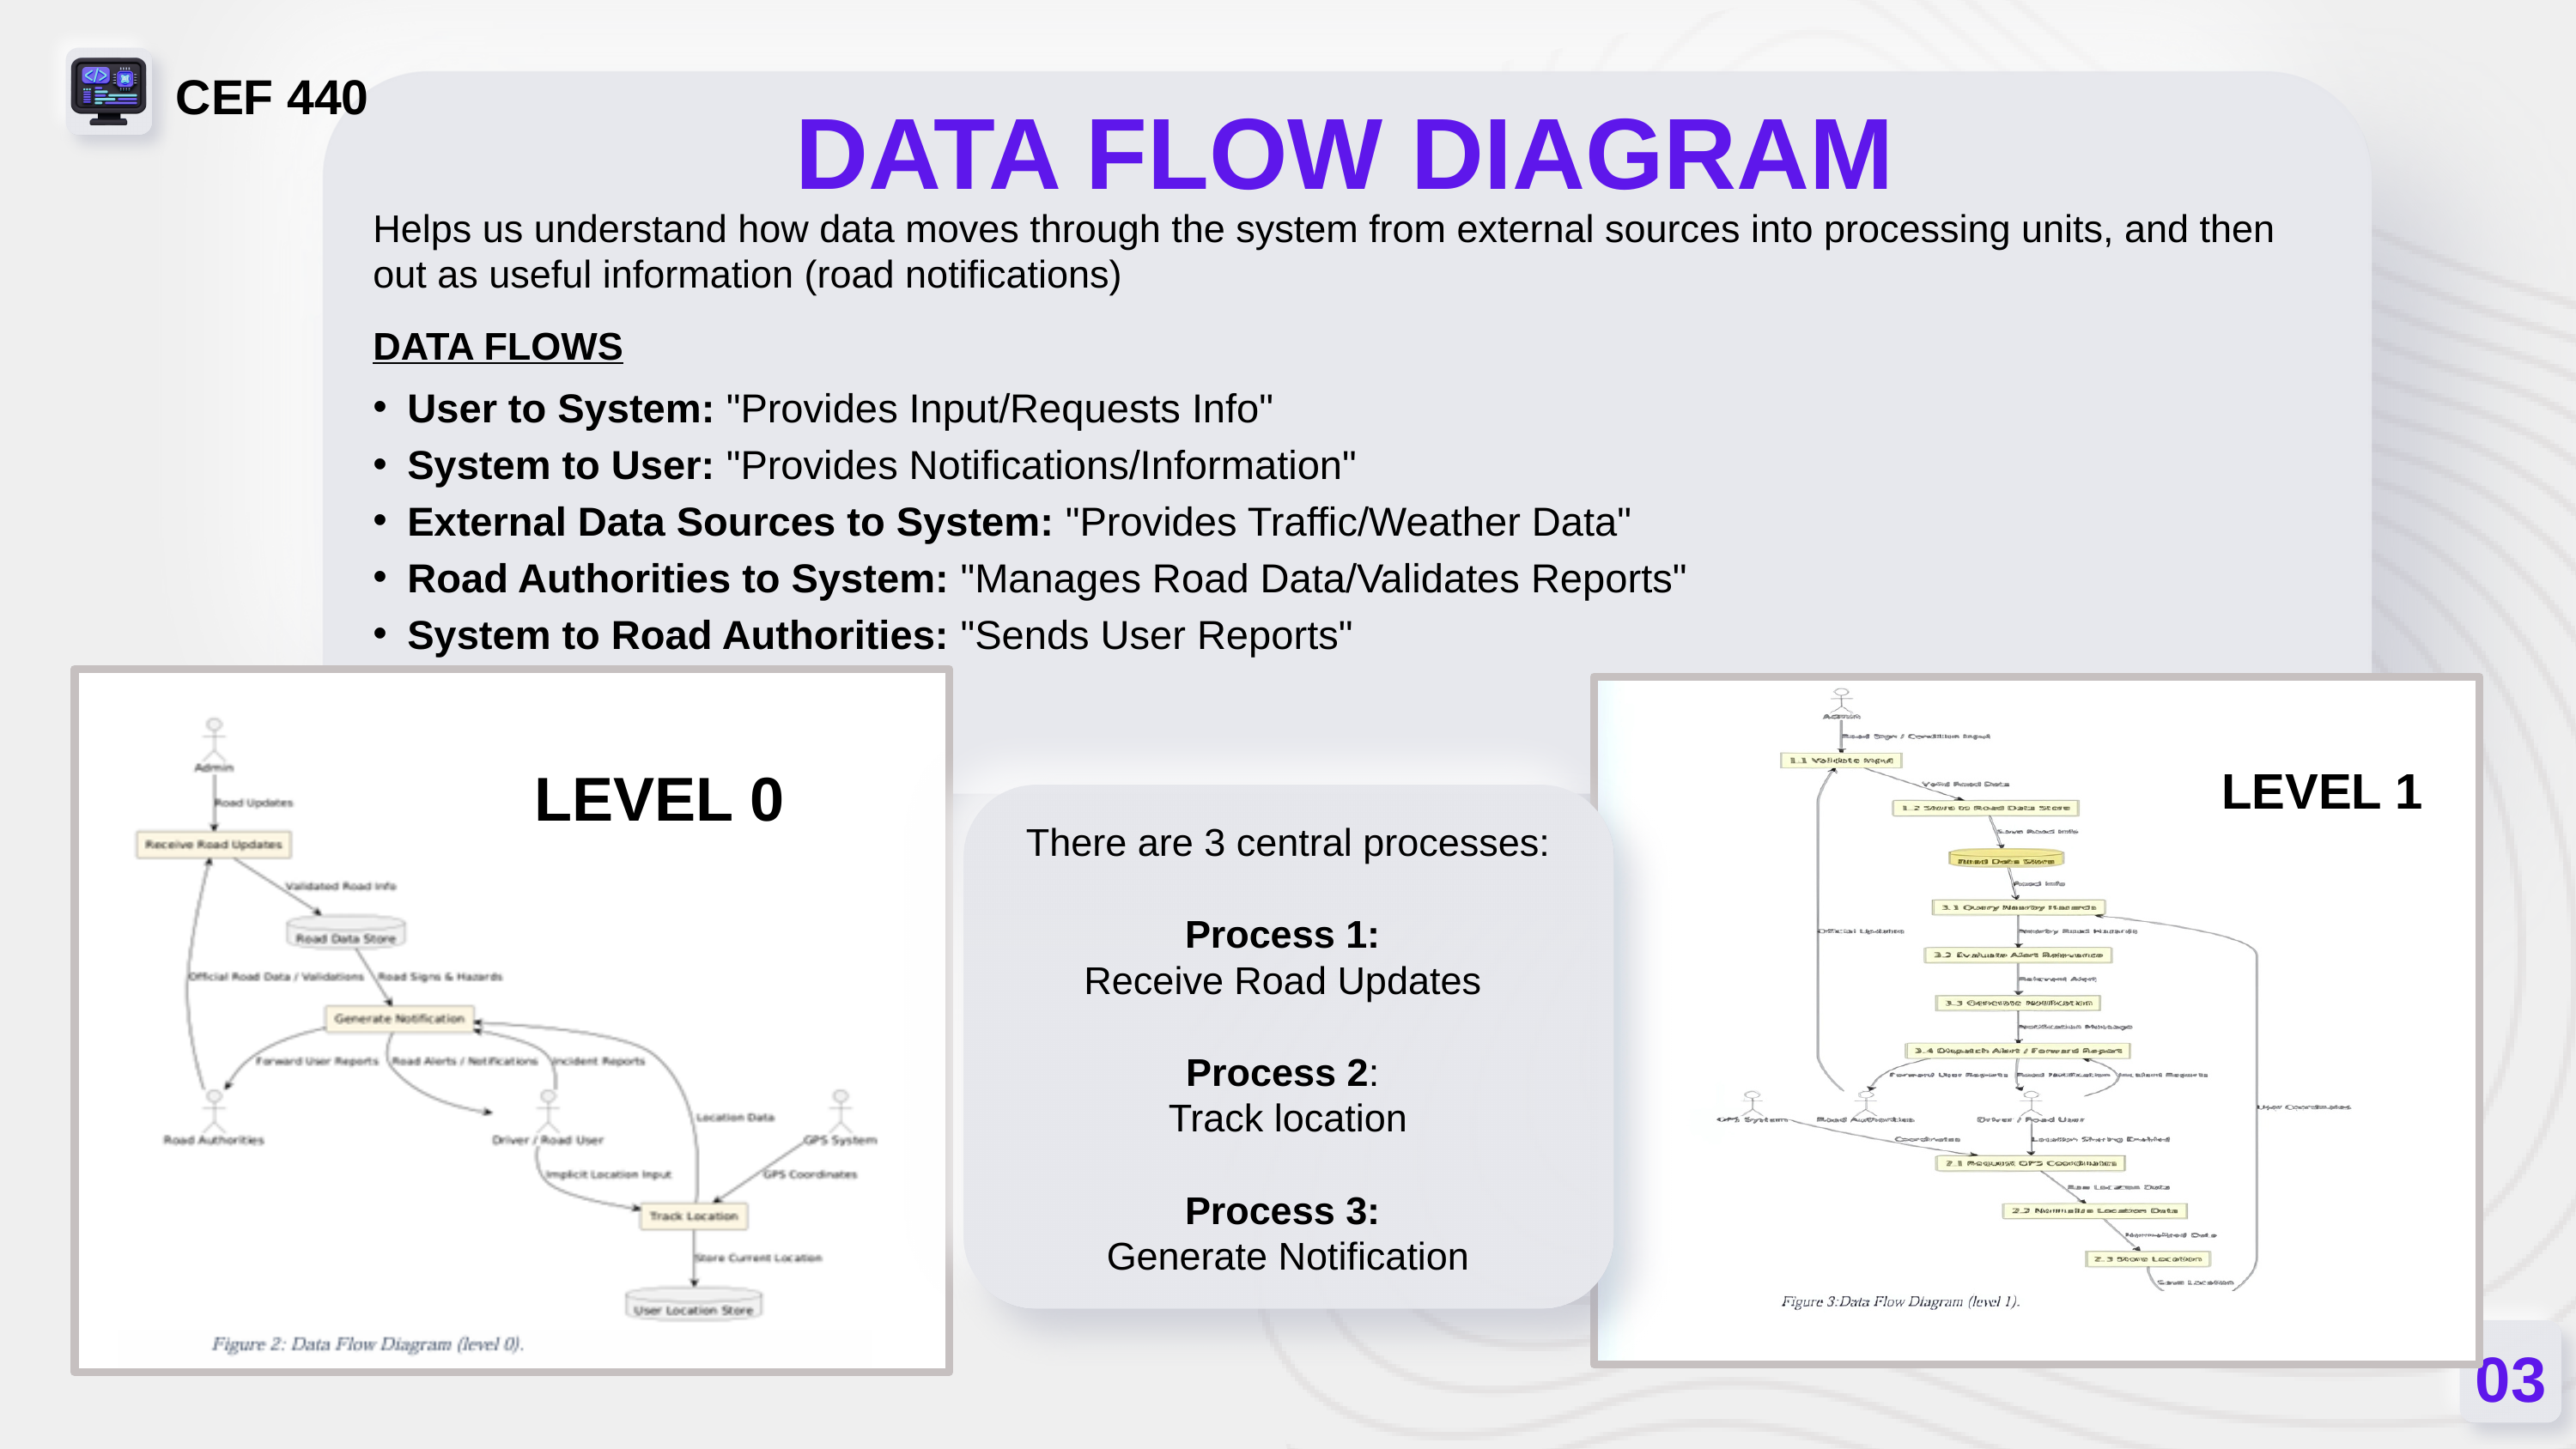

CEF 440

DATA FLOW DIAGRAM
Helps us understand how data moves through the system from external sources into processing units, and then out as useful information (road notifications)
DATA FLOWS
User to System: "Provides Input/Requests Info"
System to User: "Provides Notifications/Information"
External Data Sources to System: "Provides Traffic/Weather Data"
Road Authorities to System: "Manages Road Data/Validates Reports"
System to Road Authorities: "Sends User Reports"

LEVEL 0
LEVEL 1
There are 3 central processes:

Process 1:
Receive Road Updates

Process 2:
Track location

Process 3:
Generate Notification

03